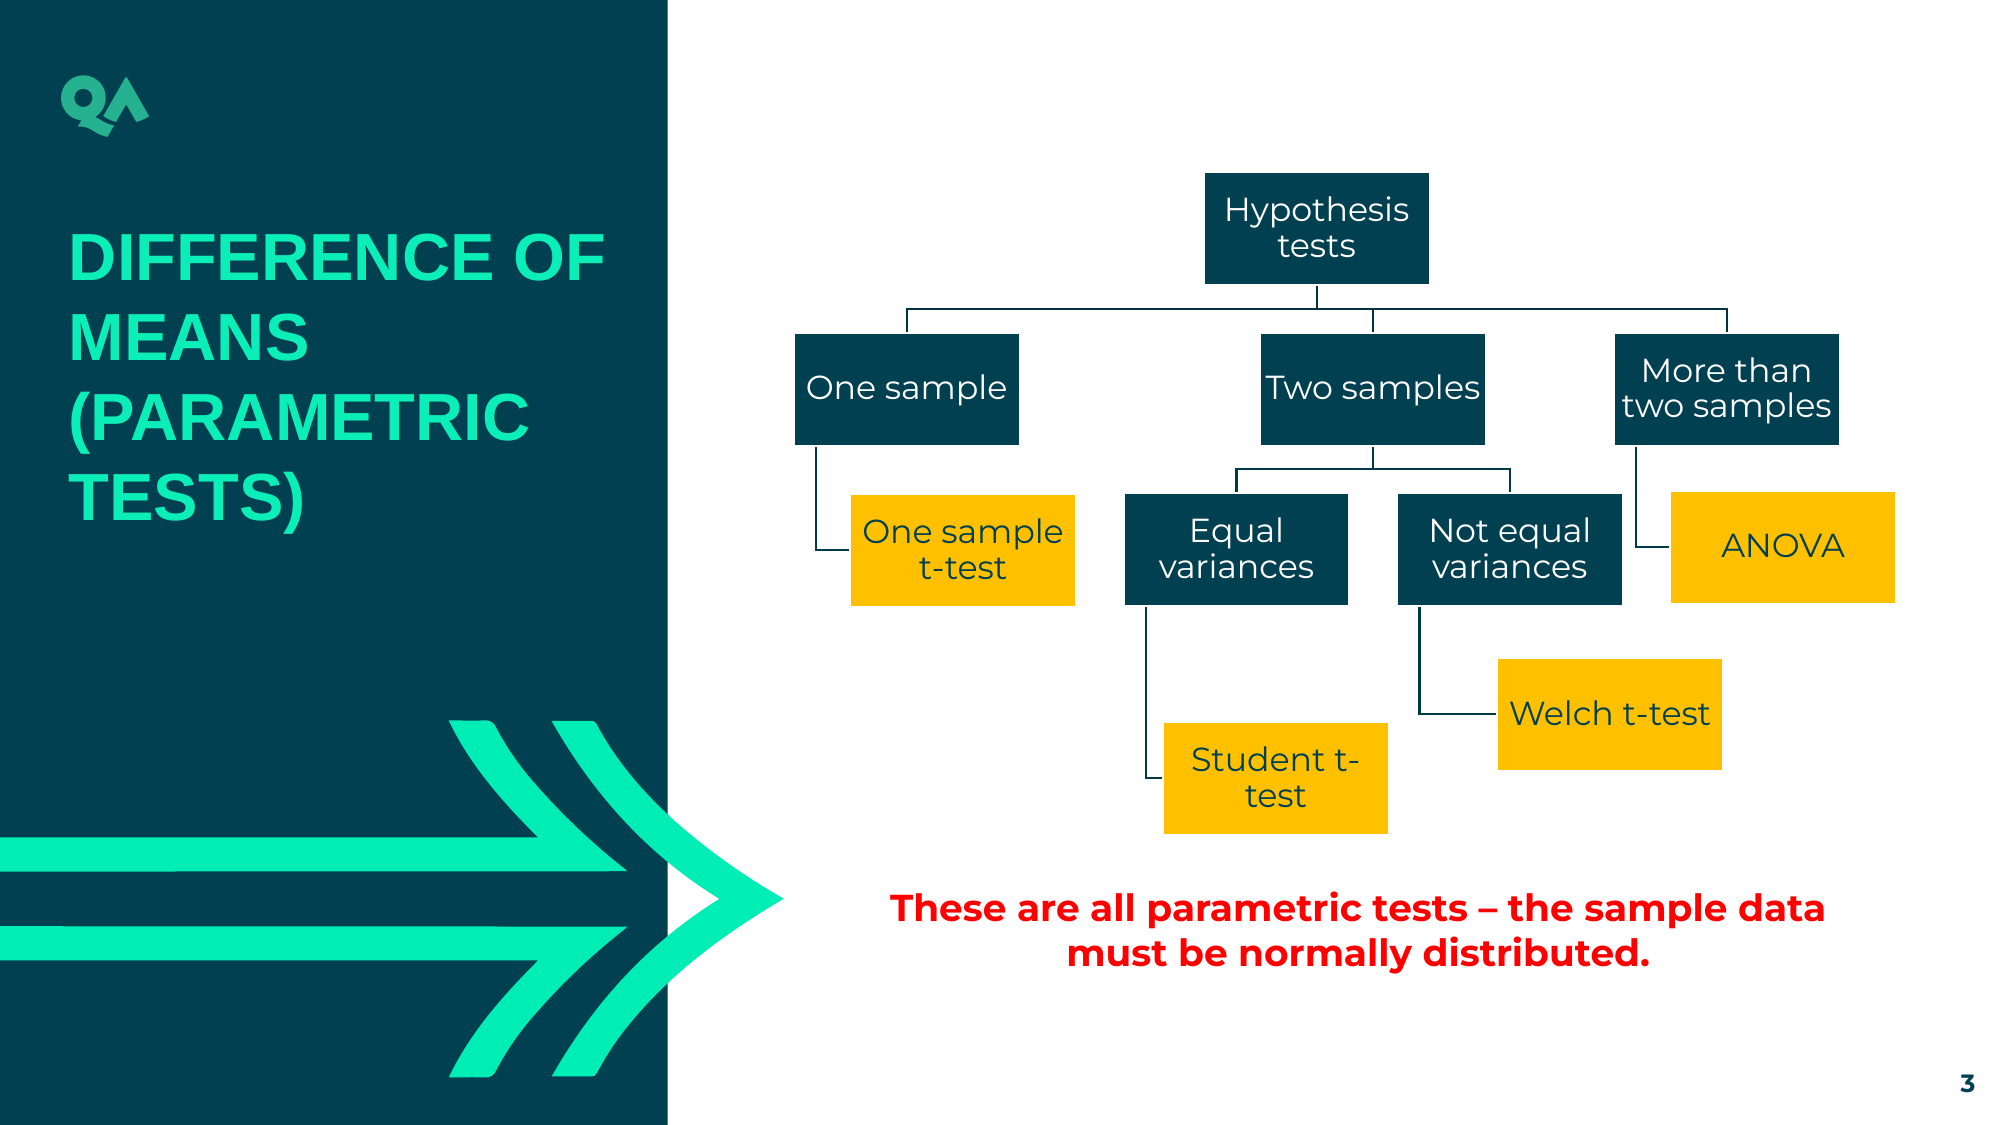

Hypothesis tests
One sample
One sample t-test
Two samples
Equal variances
Student t-test
Not equal variances
Welch t-test
More than two samples
ANOVA
Difference of means (parametric tests)
These are all parametric tests – the sample data must be normally distributed.
3